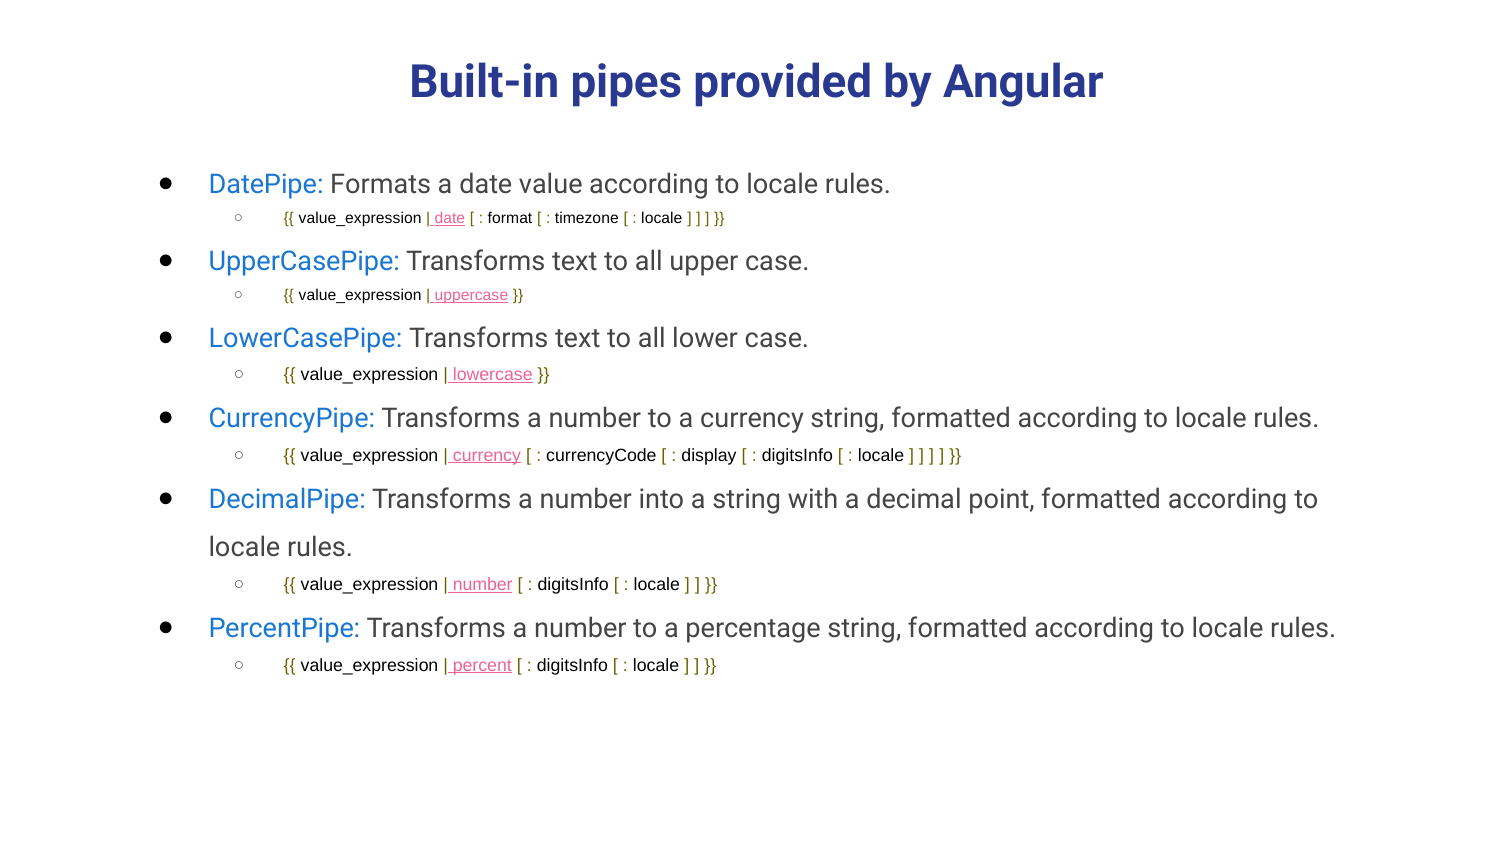

Built-in pipes provided by Angular
DatePipe: Formats a date value according to locale rules.
{{ value_expression | date [ : format [ : timezone [ : locale ] ] ] }}
UpperCasePipe: Transforms text to all upper case.
{{ value_expression | uppercase }}
LowerCasePipe: Transforms text to all lower case.
{{ value_expression | lowercase }}
CurrencyPipe: Transforms a number to a currency string, formatted according to locale rules.
{{ value_expression | currency [ : currencyCode [ : display [ : digitsInfo [ : locale ] ] ] ] }}
DecimalPipe: Transforms a number into a string with a decimal point, formatted according to locale rules.
{{ value_expression | number [ : digitsInfo [ : locale ] ] }}
PercentPipe: Transforms a number to a percentage string, formatted according to locale rules.
{{ value_expression | percent [ : digitsInfo [ : locale ] ] }}